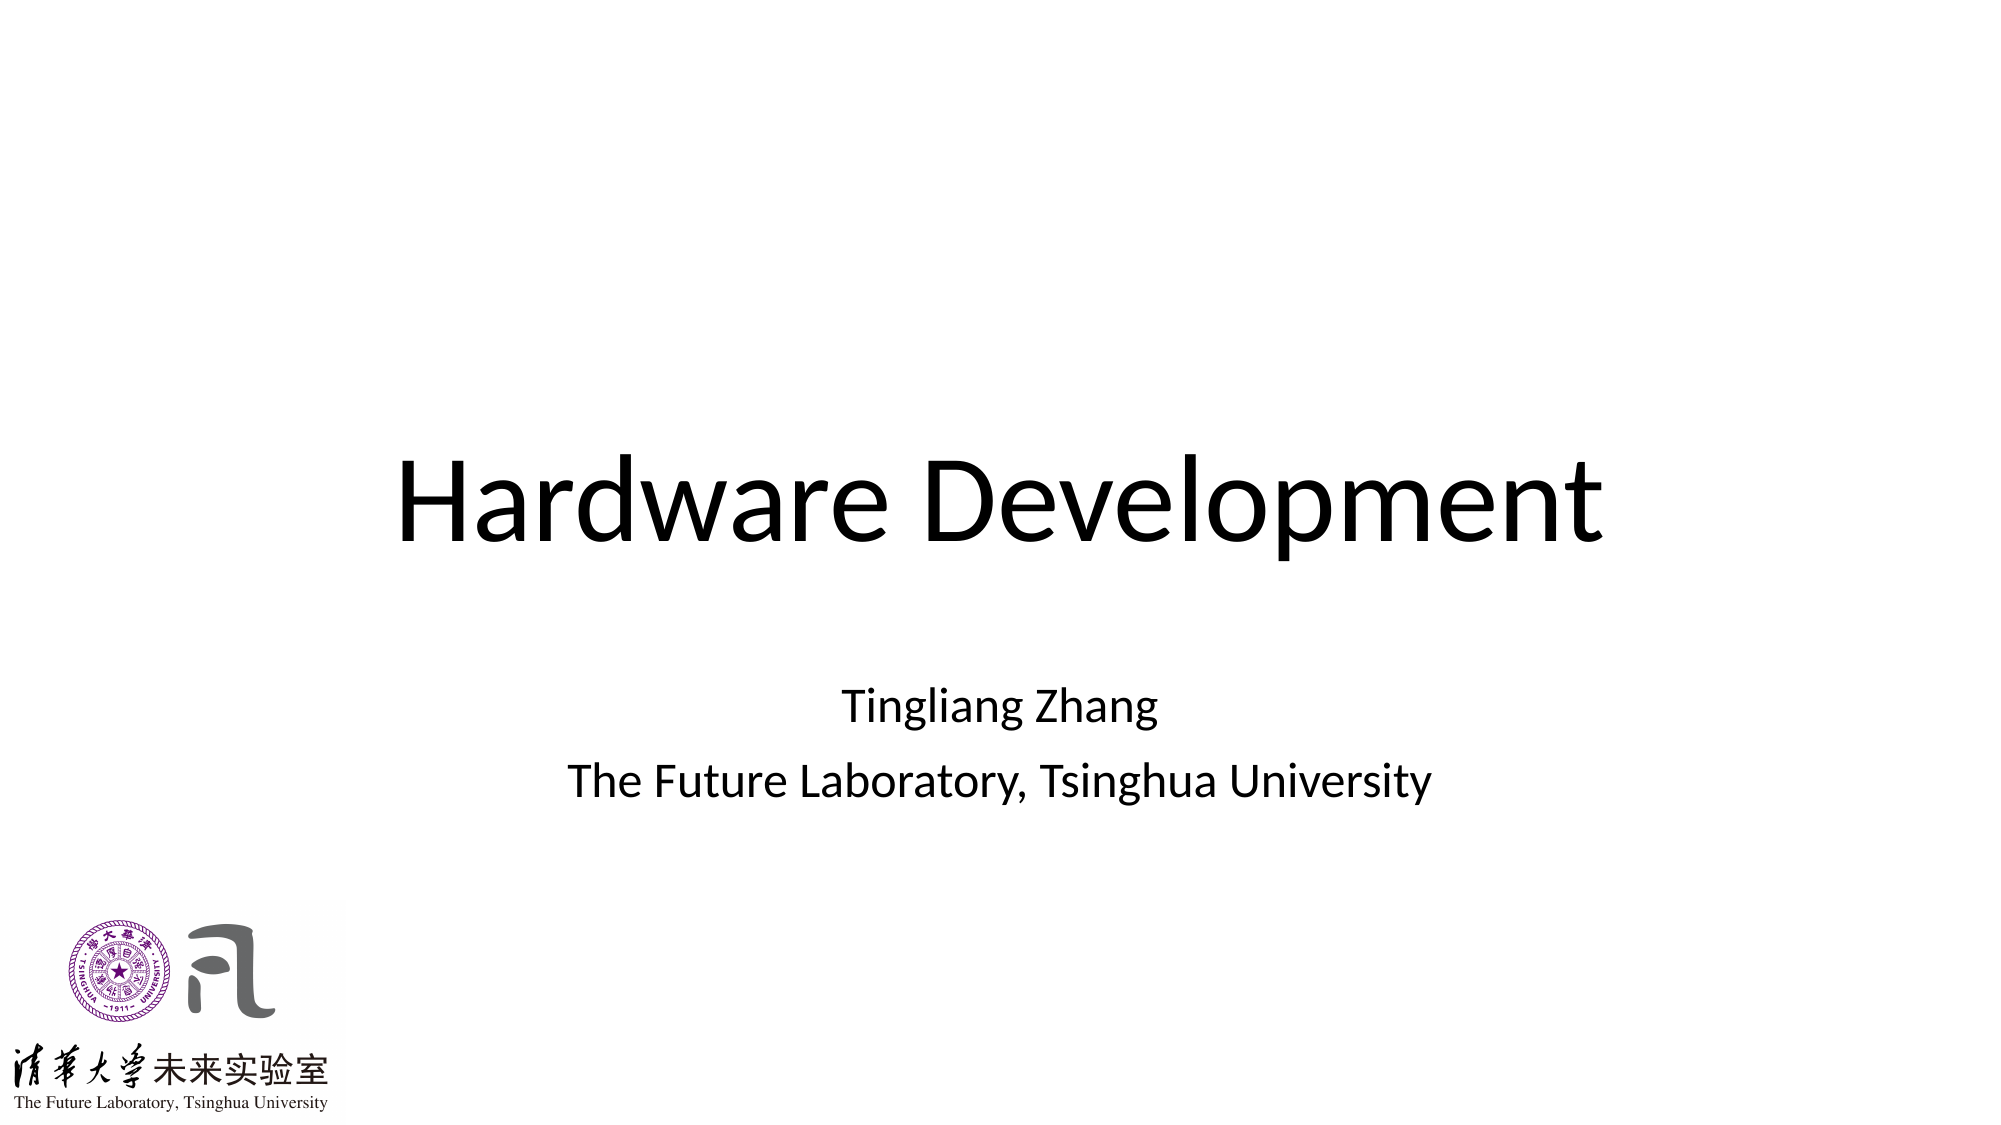

# Hardware Development

Tingliang Zhang
The Future Laboratory, Tsinghua University